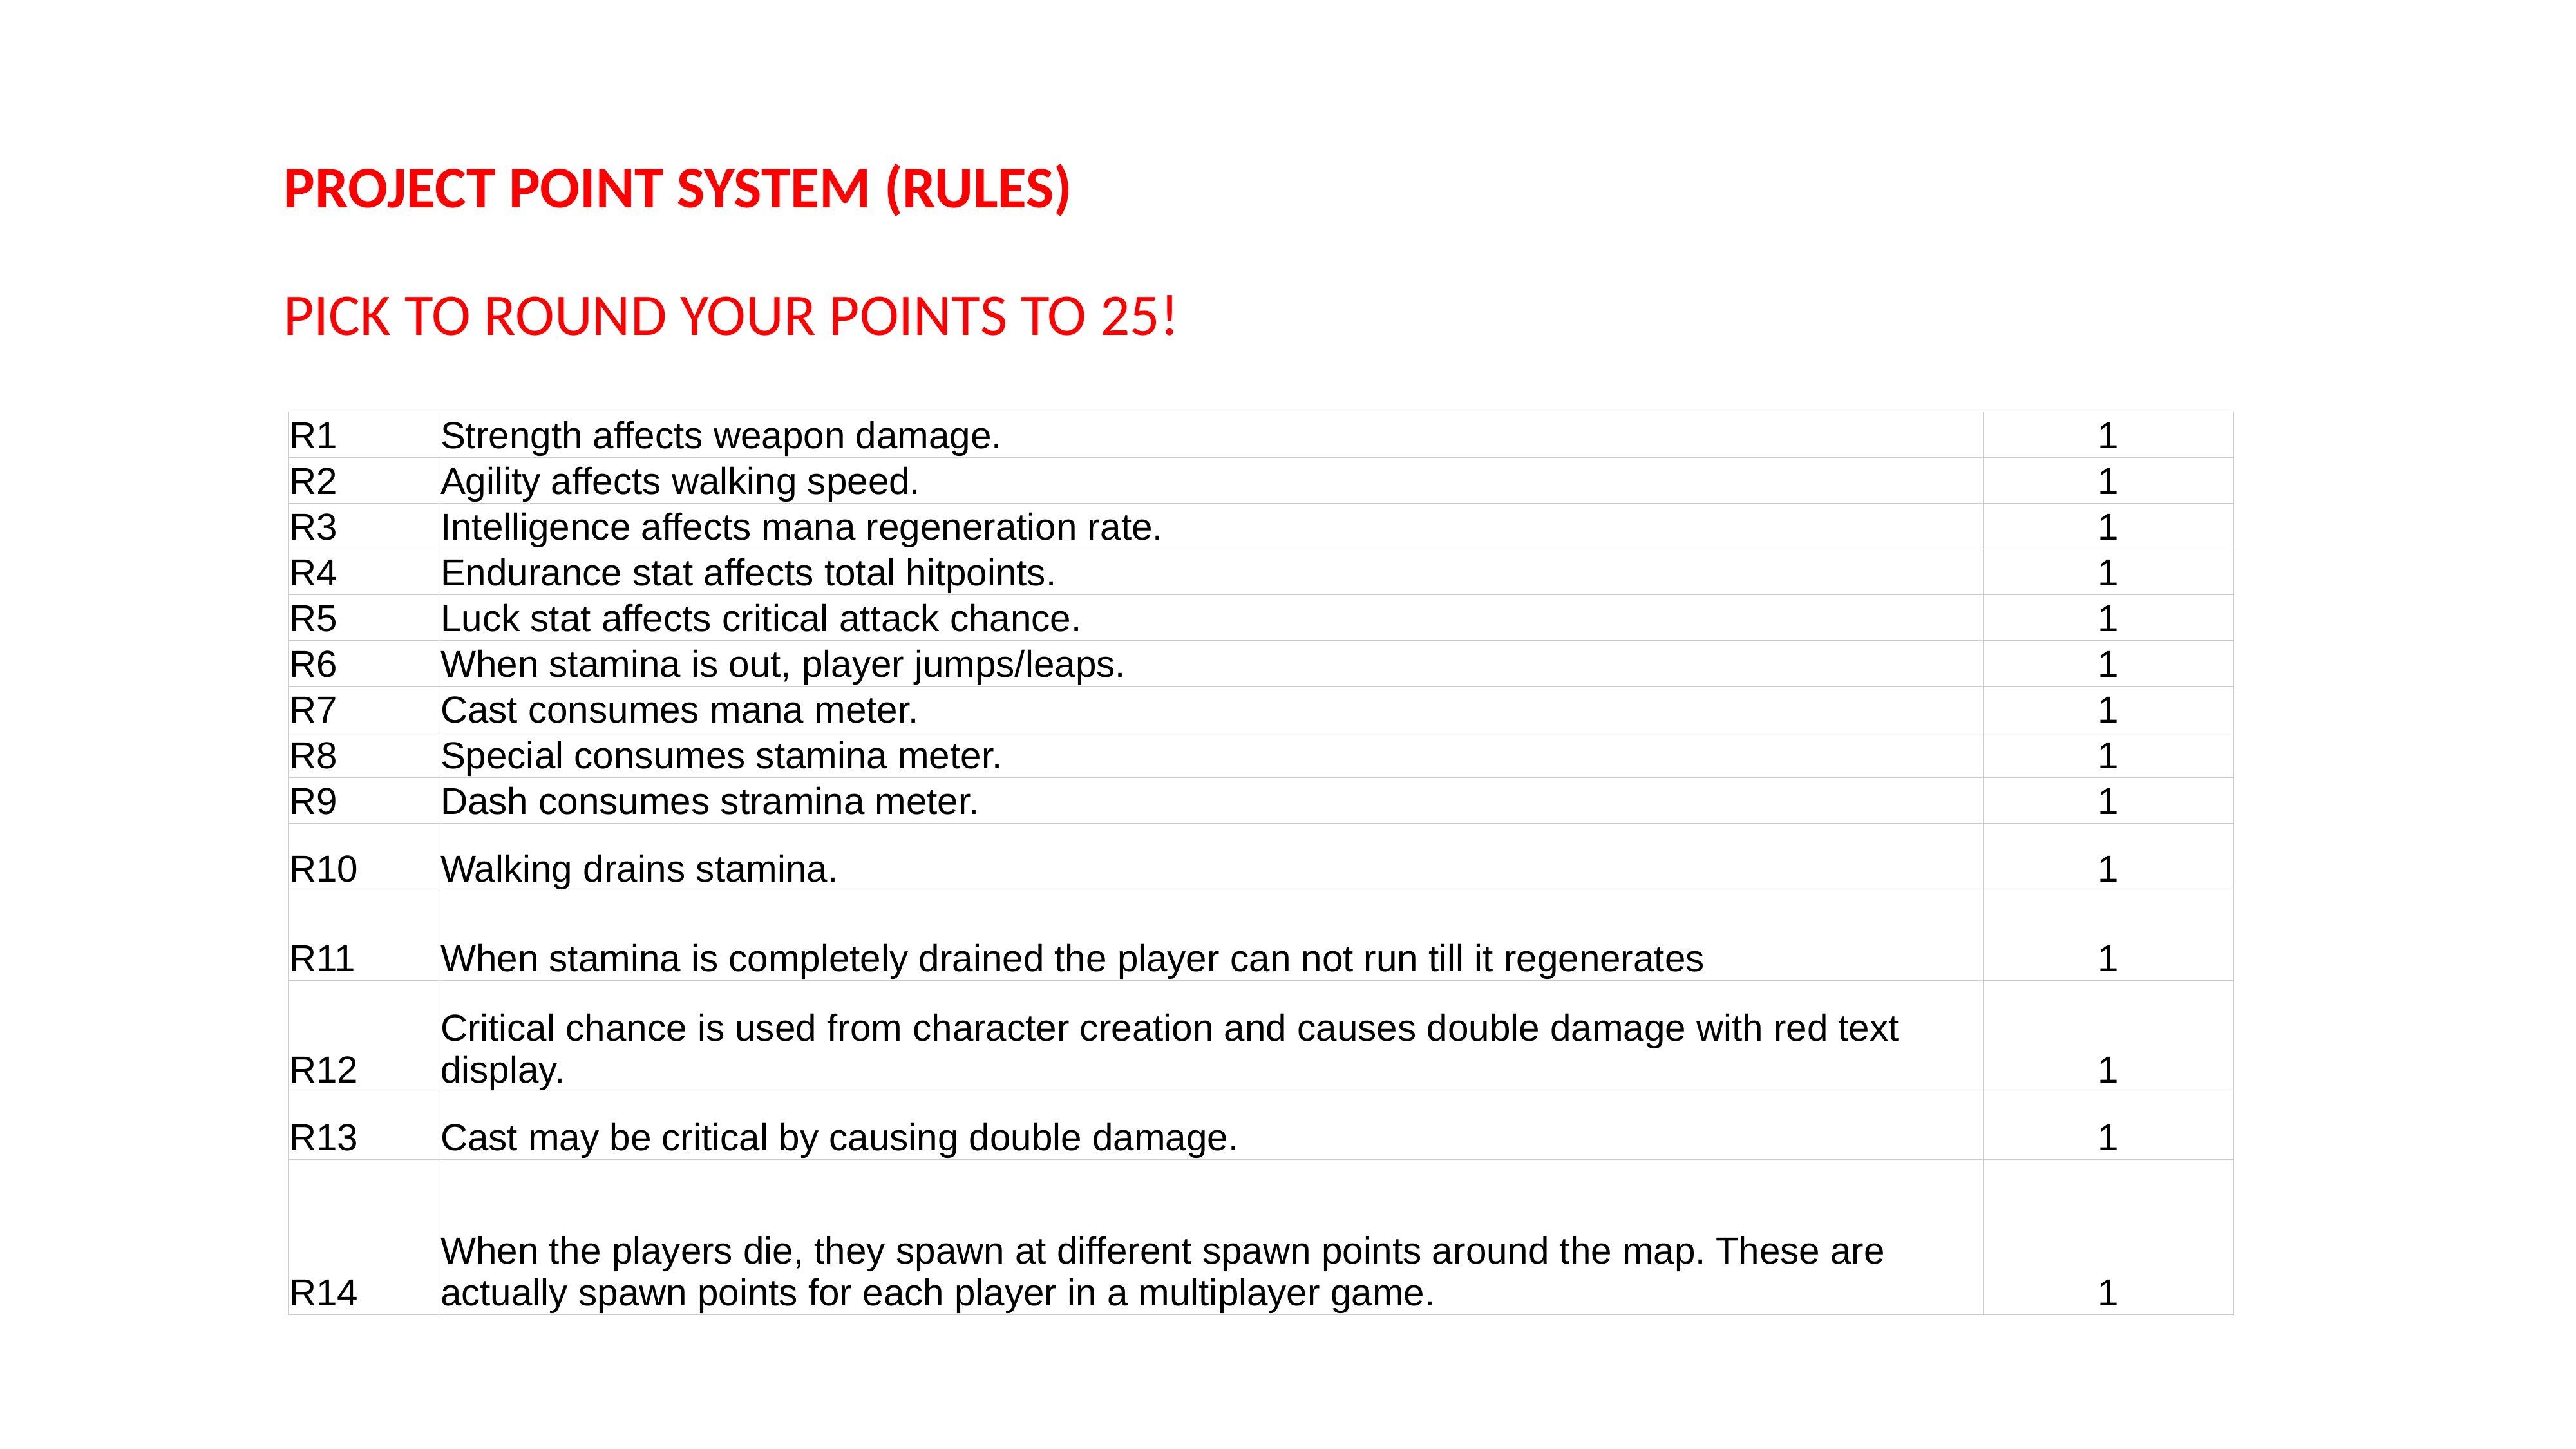

# PROJECT POINT SYSTEM (RULES) PICK TO ROUND YOUR POINTS TO 25!
| R1 | Strength affects weapon damage. | 1 |
| --- | --- | --- |
| R2 | Agility affects walking speed. | 1 |
| R3 | Intelligence affects mana regeneration rate. | 1 |
| R4 | Endurance stat affects total hitpoints. | 1 |
| R5 | Luck stat affects critical attack chance. | 1 |
| R6 | When stamina is out, player jumps/leaps. | 1 |
| R7 | Cast consumes mana meter. | 1 |
| R8 | Special consumes stamina meter. | 1 |
| R9 | Dash consumes stramina meter. | 1 |
| R10 | Walking drains stamina. | 1 |
| R11 | When stamina is completely drained the player can not run till it regenerates | 1 |
| R12 | Critical chance is used from character creation and causes double damage with red text display. | 1 |
| R13 | Cast may be critical by causing double damage. | 1 |
| R14 | When the players die, they spawn at different spawn points around the map. These are actually spawn points for each player in a multiplayer game. | 1 |